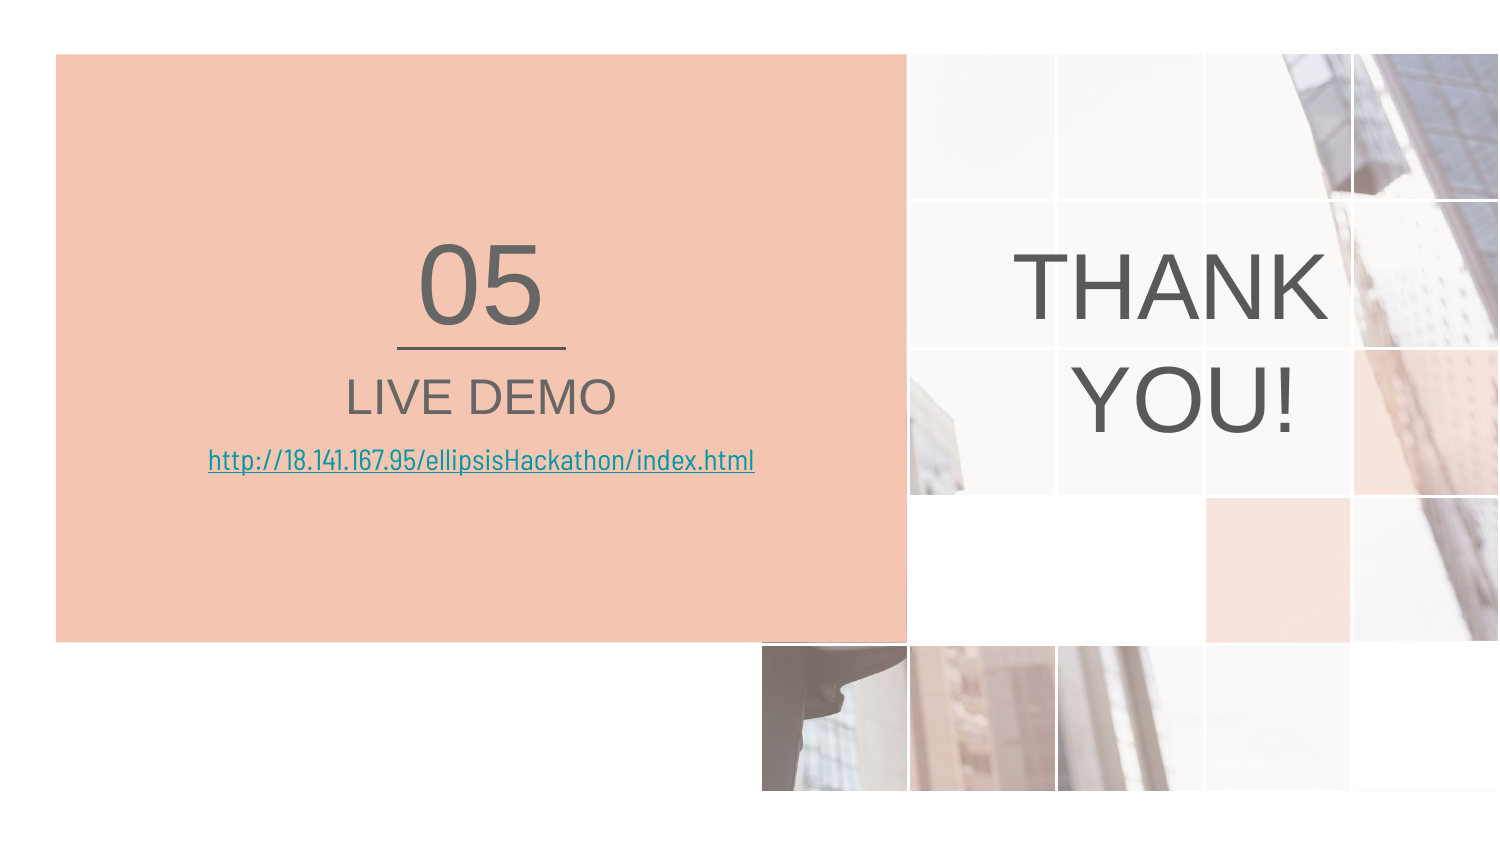

THANK
YOU!
05
# LIVE DEMO
http://18.141.167.95/ellipsisHackathon/index.html